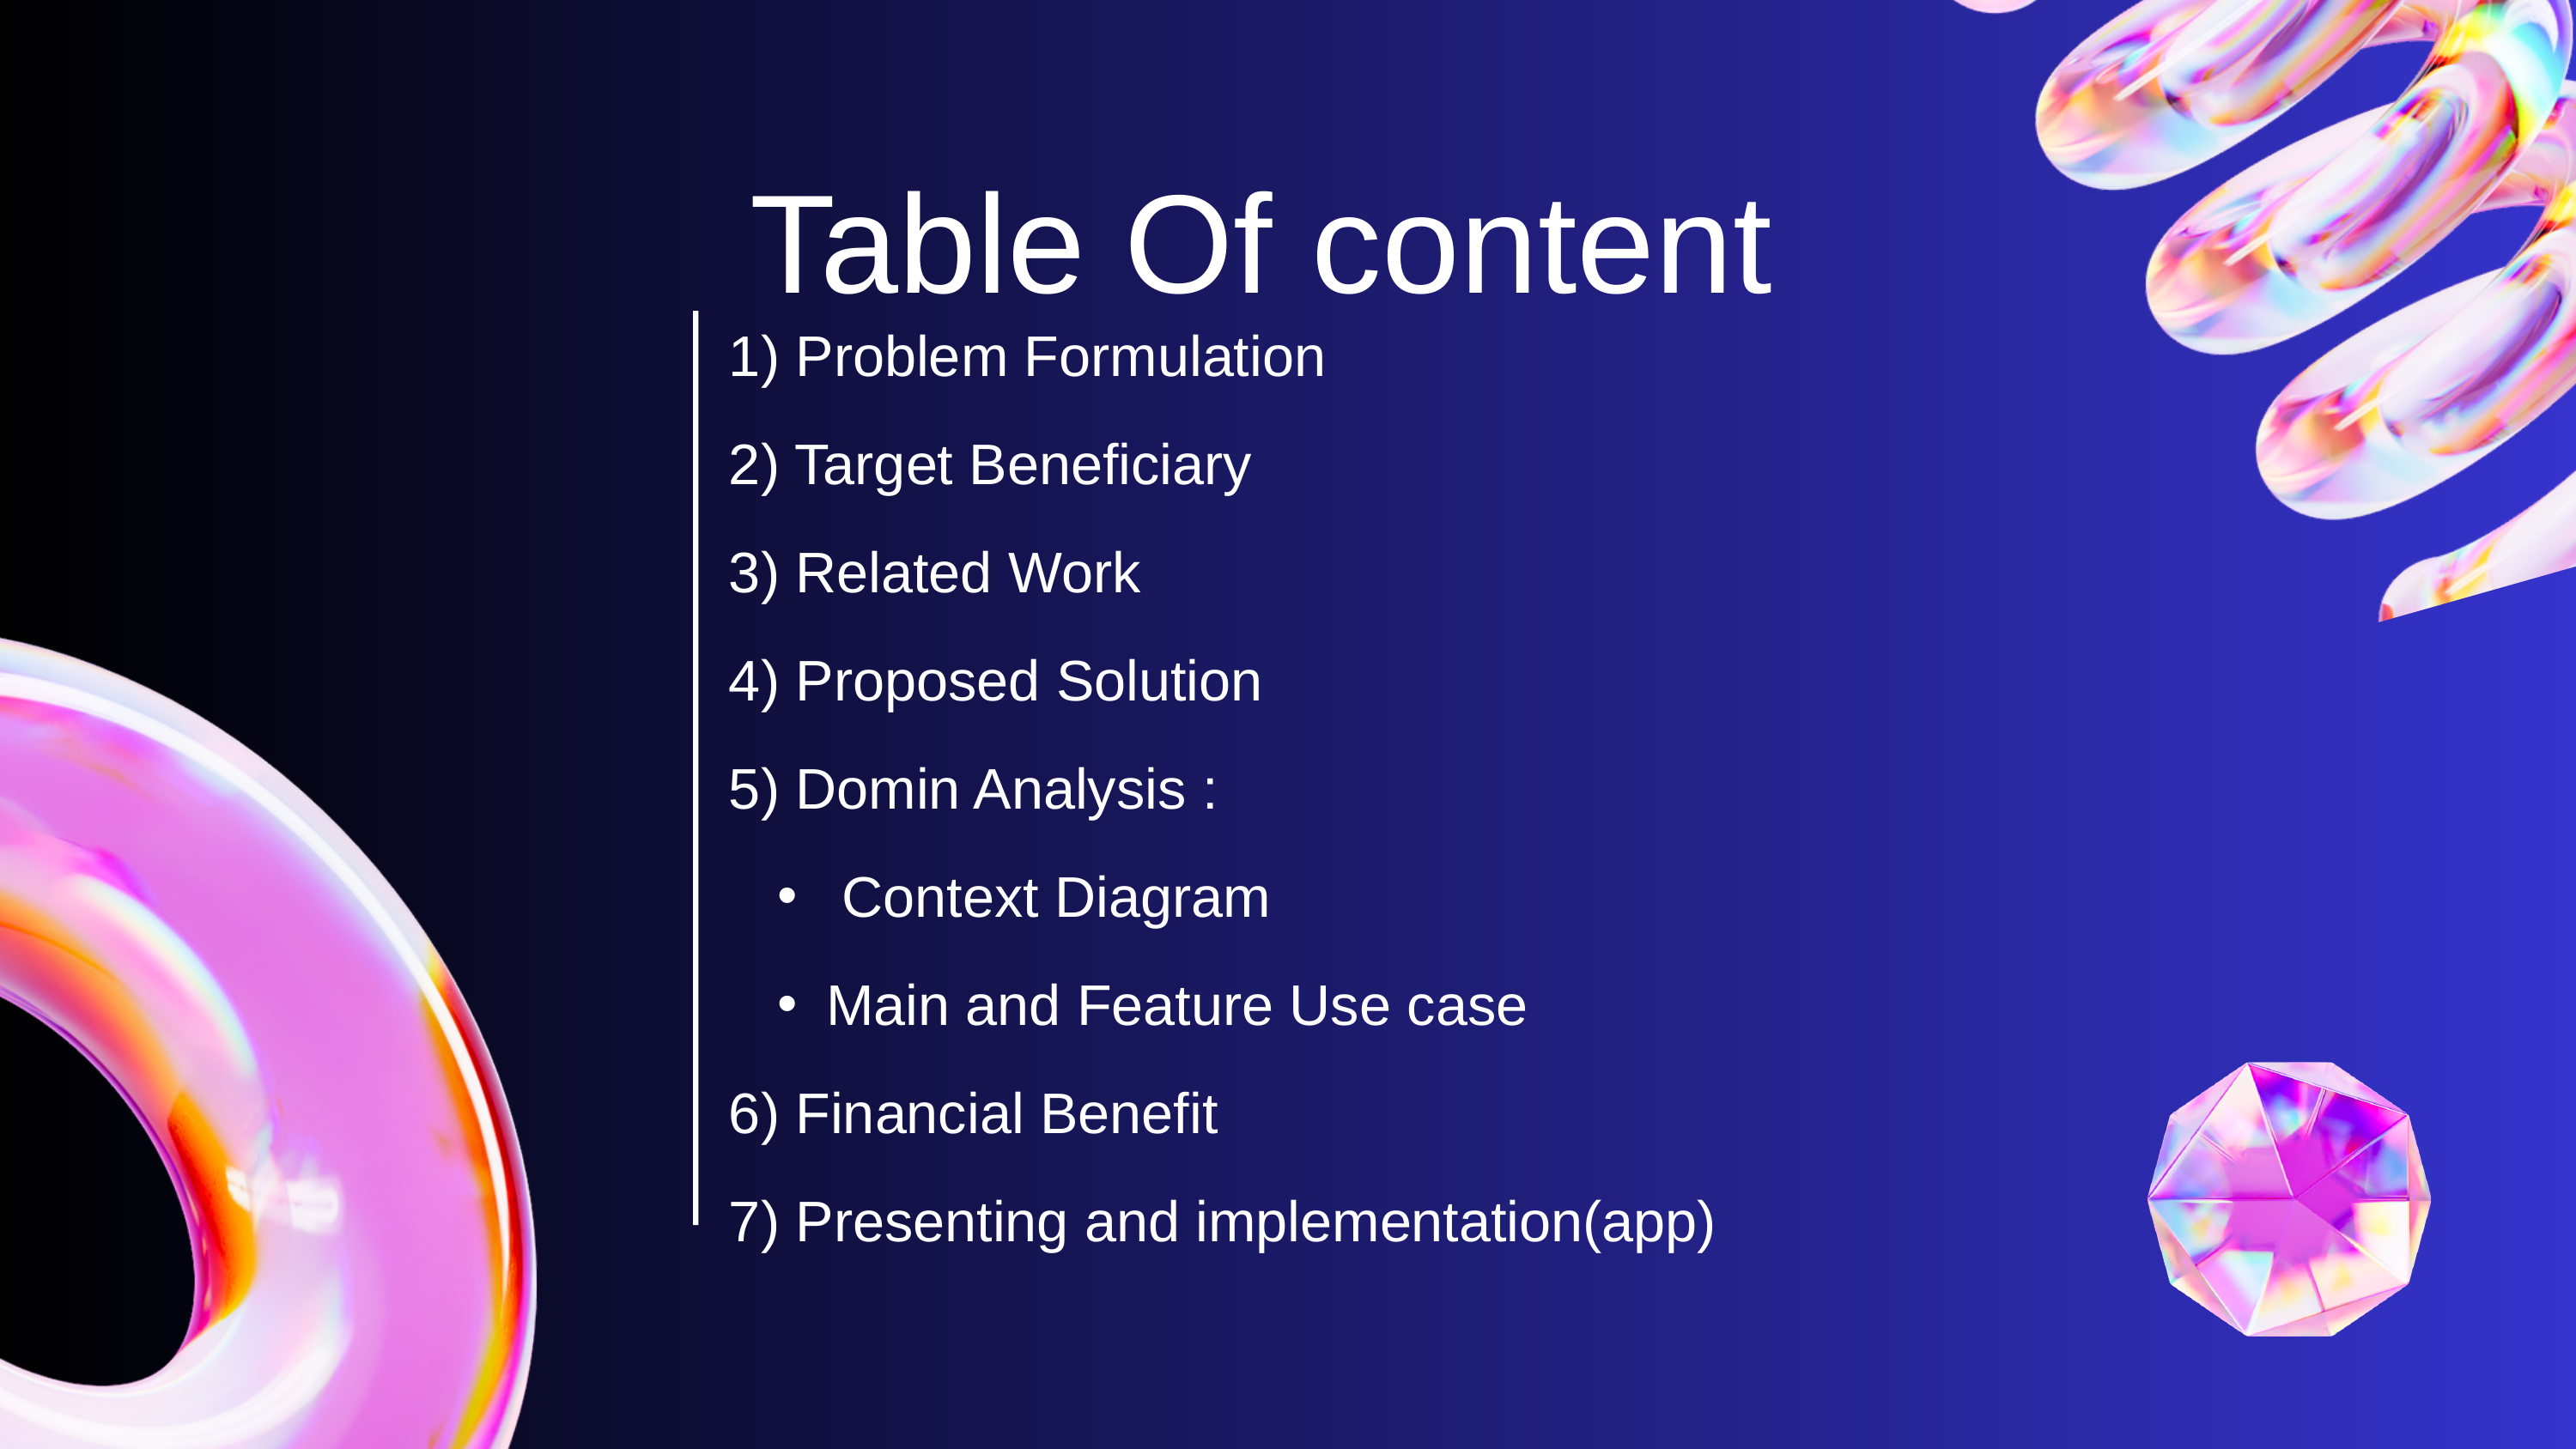

Table Of content
1) Problem Formulation
2) Target Beneficiary
3) Related Work
4) Proposed Solution
5) Domin Analysis :
 Context Diagram
Main and Feature Use case
6) Financial Benefit
7) Presenting and implementation(app)